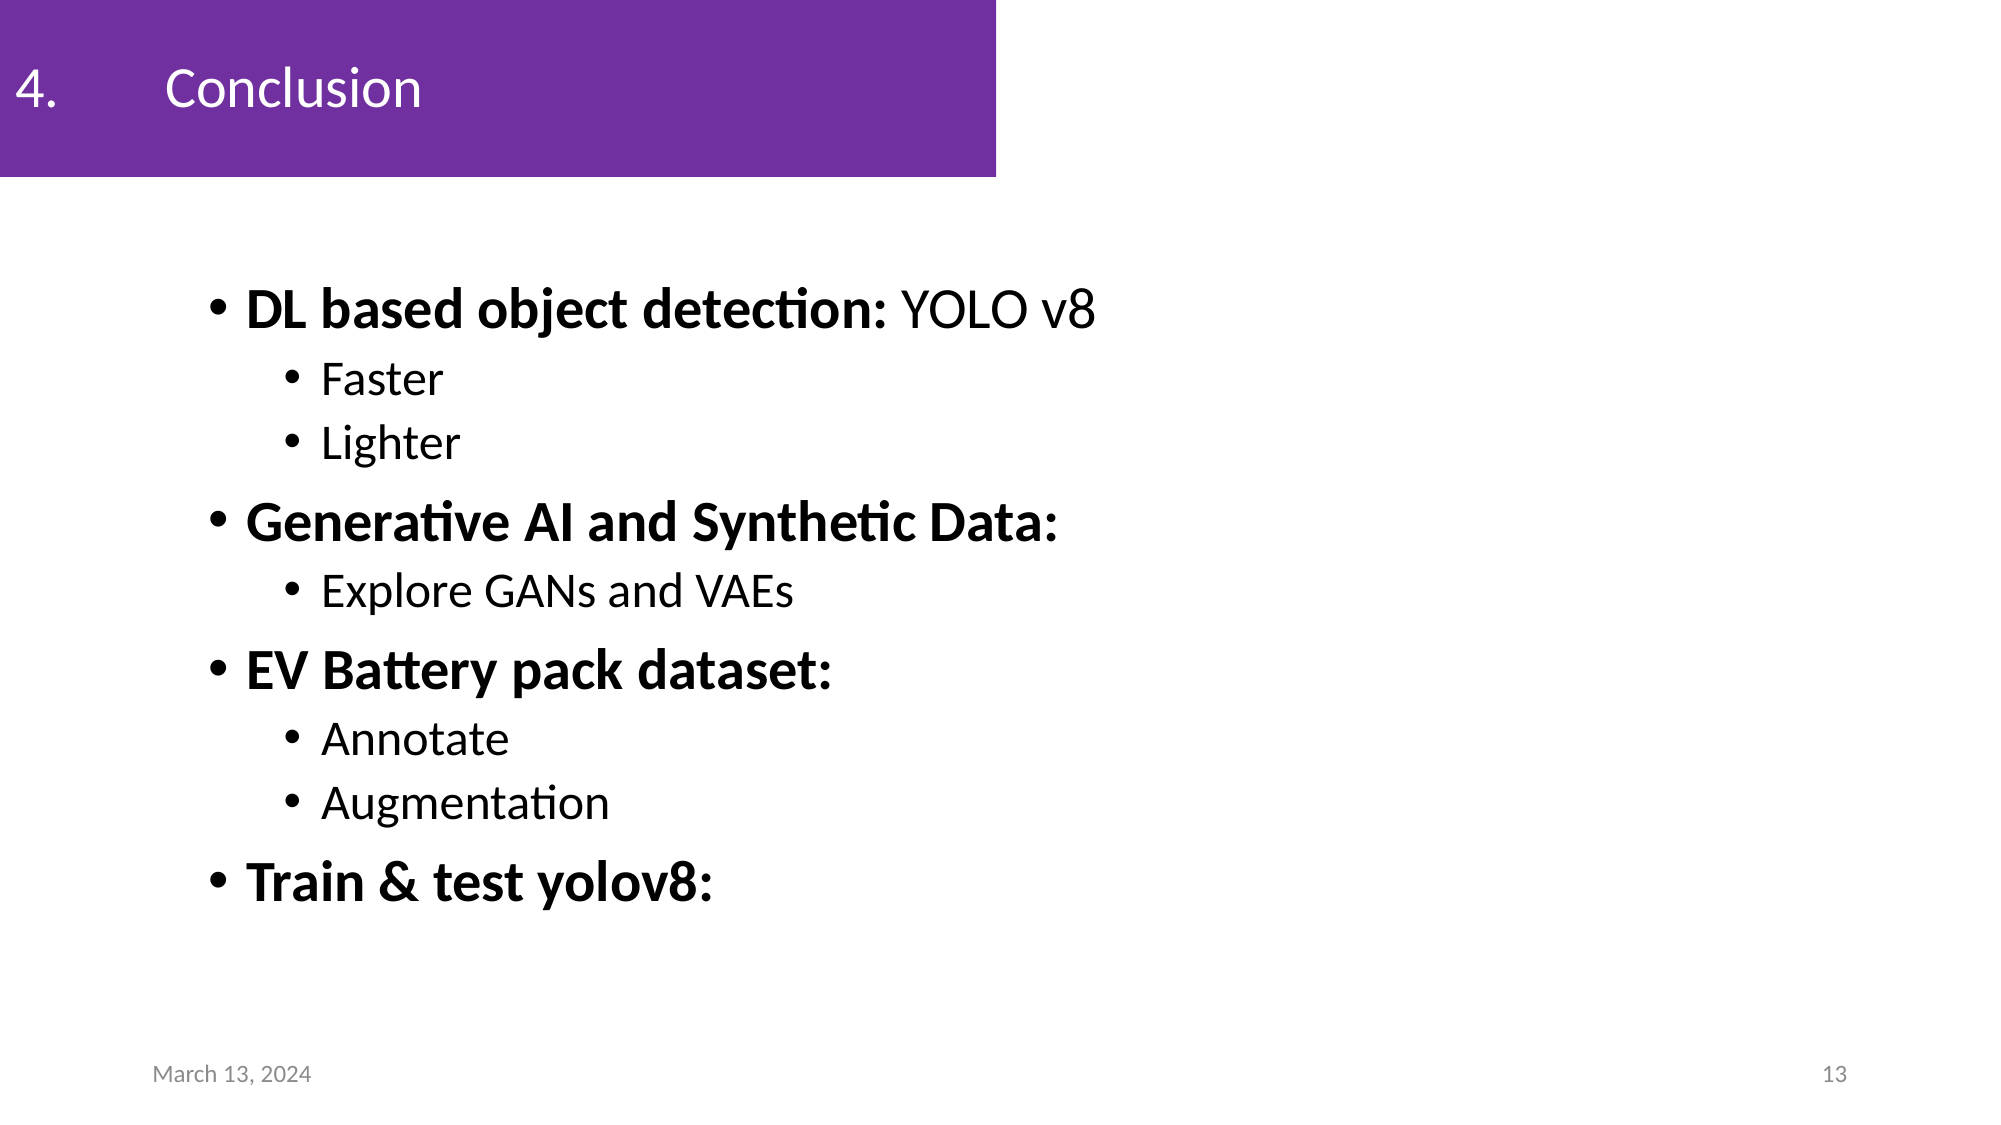

# 4.	Conclusion
DL based object detection: YOLO v8
Faster
Lighter
Generative AI and Synthetic Data:
Explore GANs and VAEs
EV Battery pack dataset:
Annotate
Augmentation
Train & test yolov8:

March 13, 2024
13